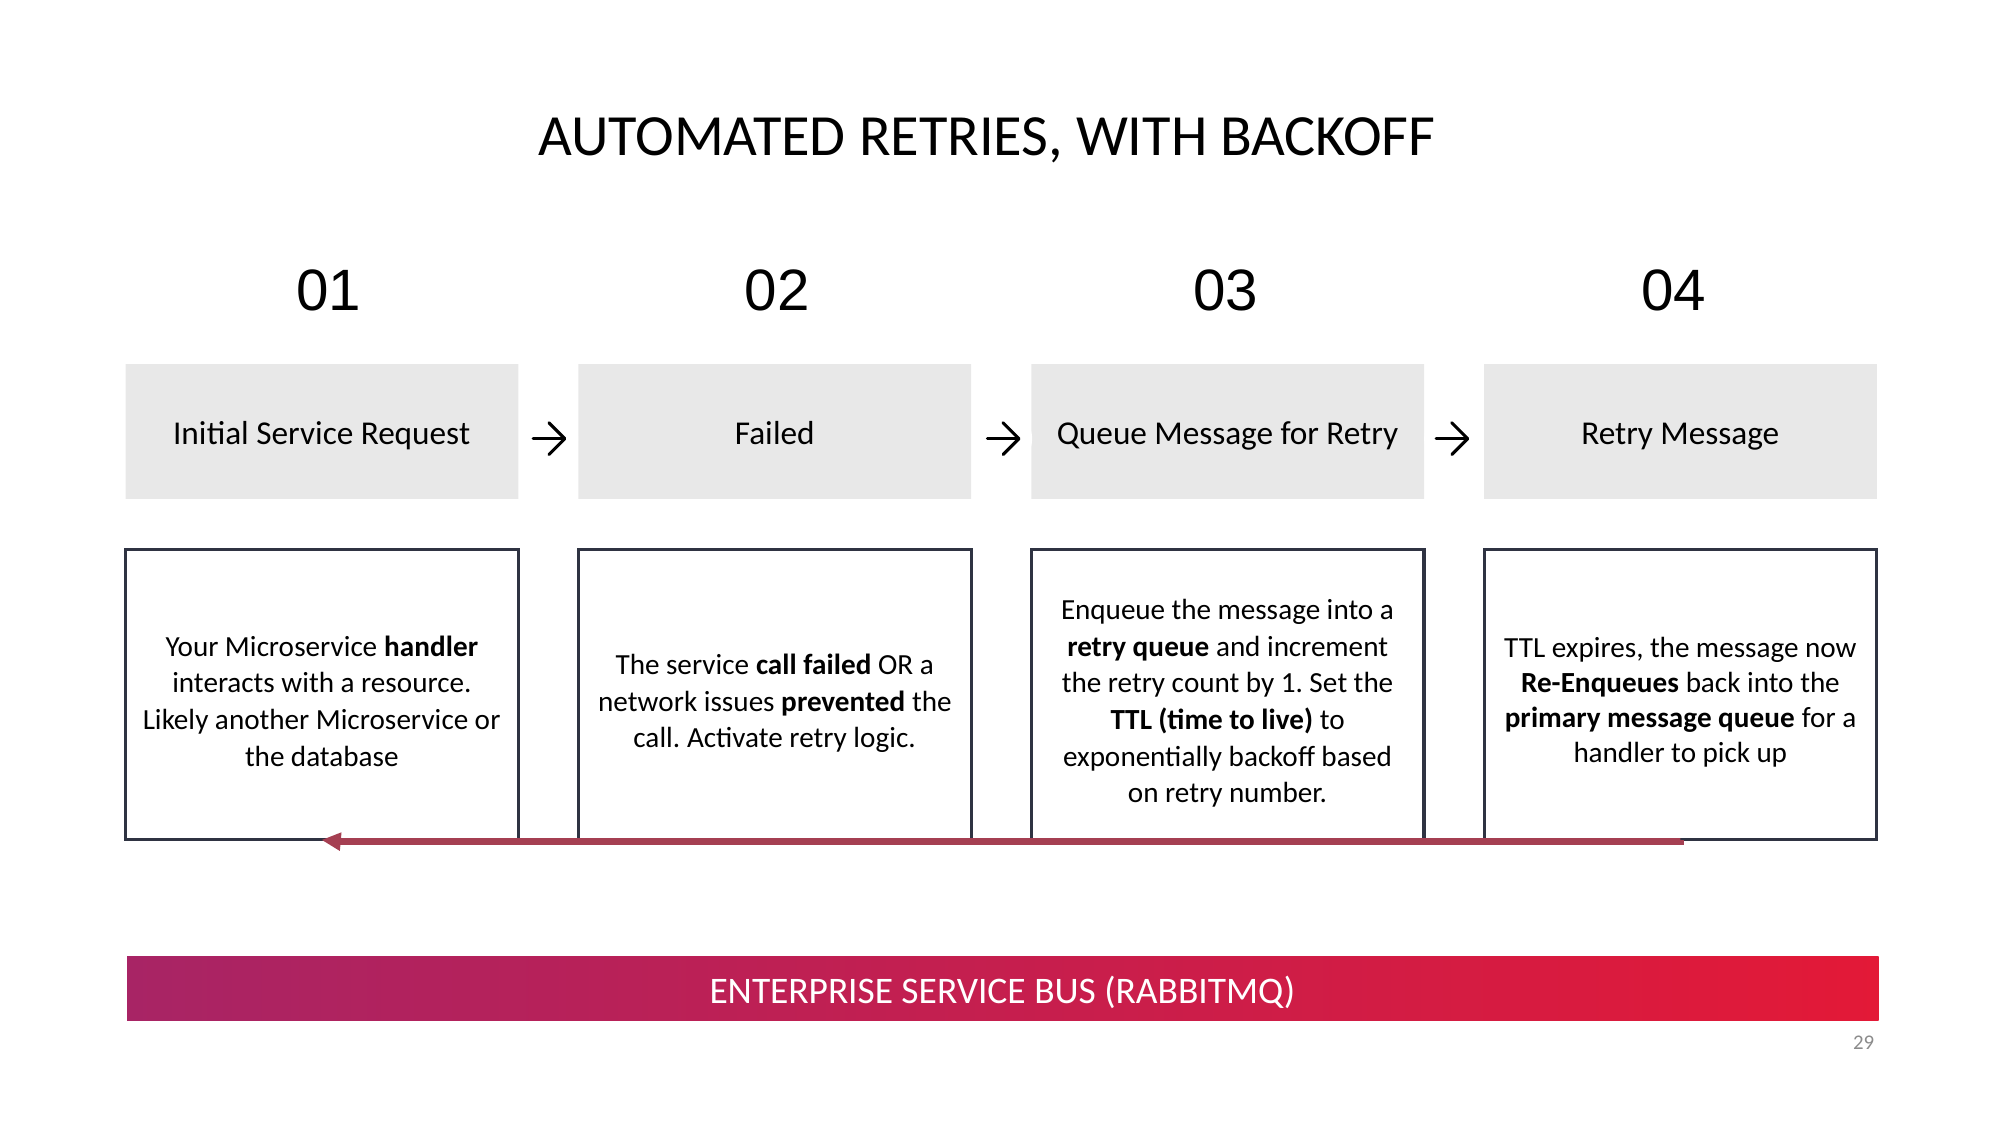

Automated retries, with backoff
01
02
03
04
Initial Service Request
Failed
Queue Message for Retry
Retry Message

Your Microservice handler interacts with a resource. Likely another Microservice or the database
The service call failed OR a network issues prevented the call. Activate retry logic.
Enqueue the message into a retry queue and increment the retry count by 1. Set the TTL (time to live) to exponentially backoff based on retry number.
TTL expires, the message now Re-Enqueues back into the primary message queue for a handler to pick up
ENTERPRISE SERVICE BUS (RABBITMQ)
29